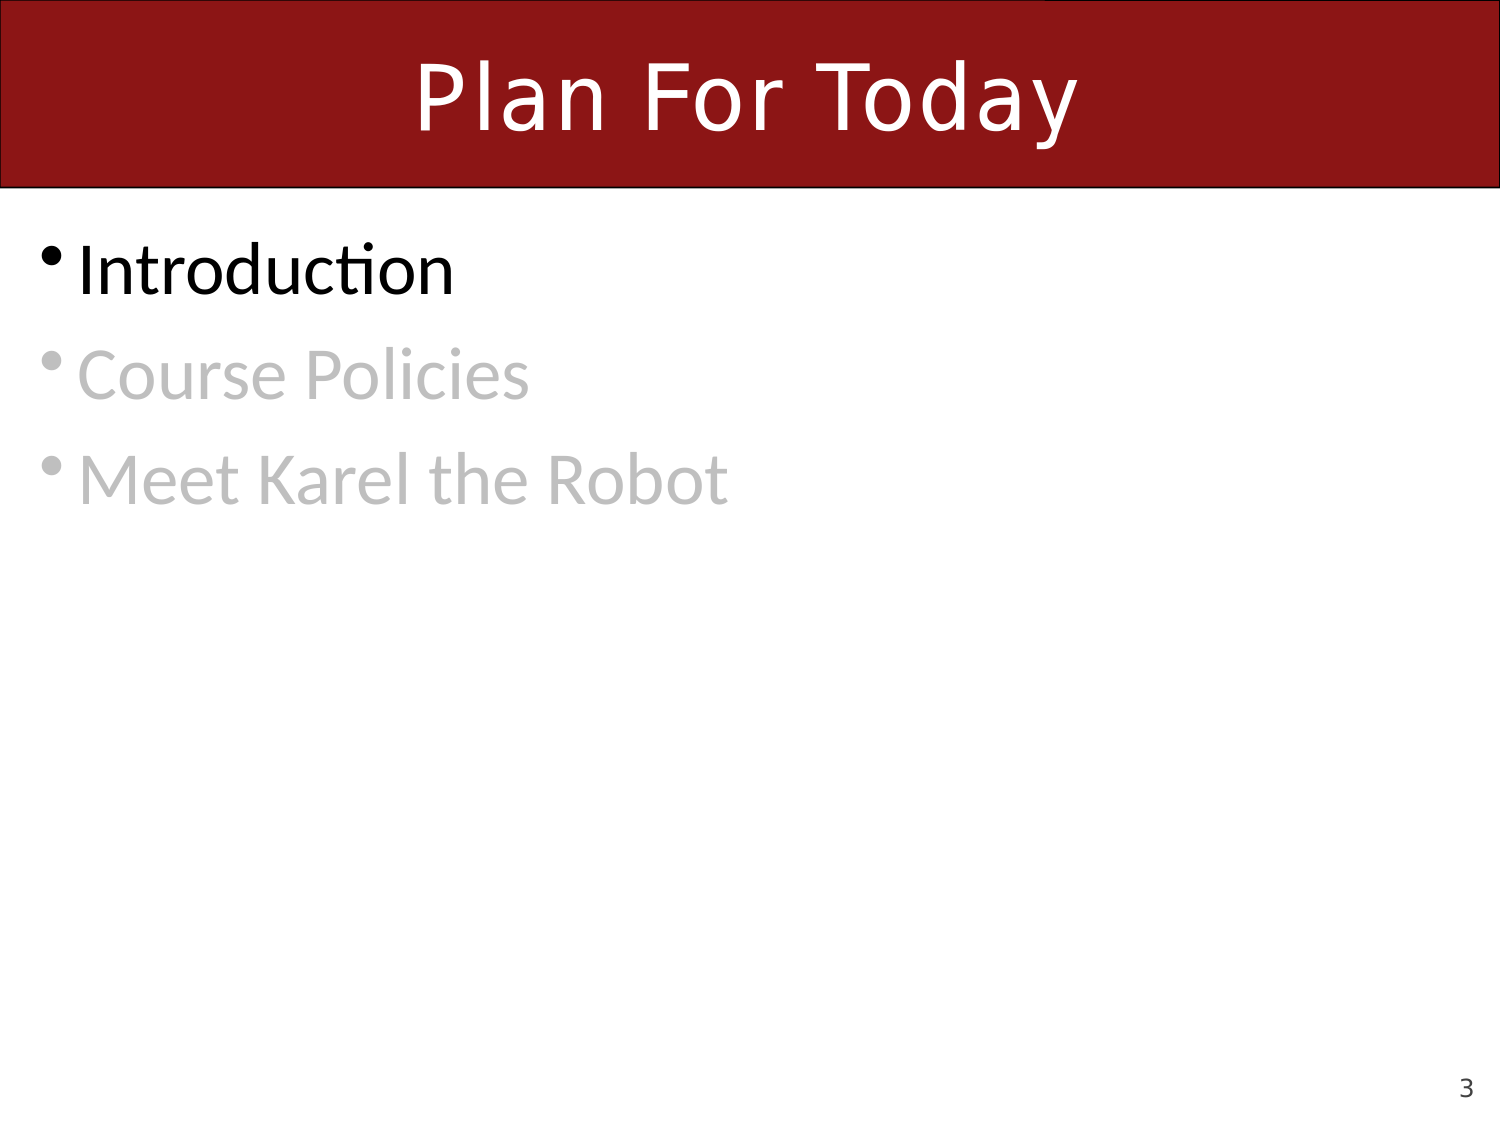

# Plan For Today
Introduction
Course Policies
Meet Karel the Robot